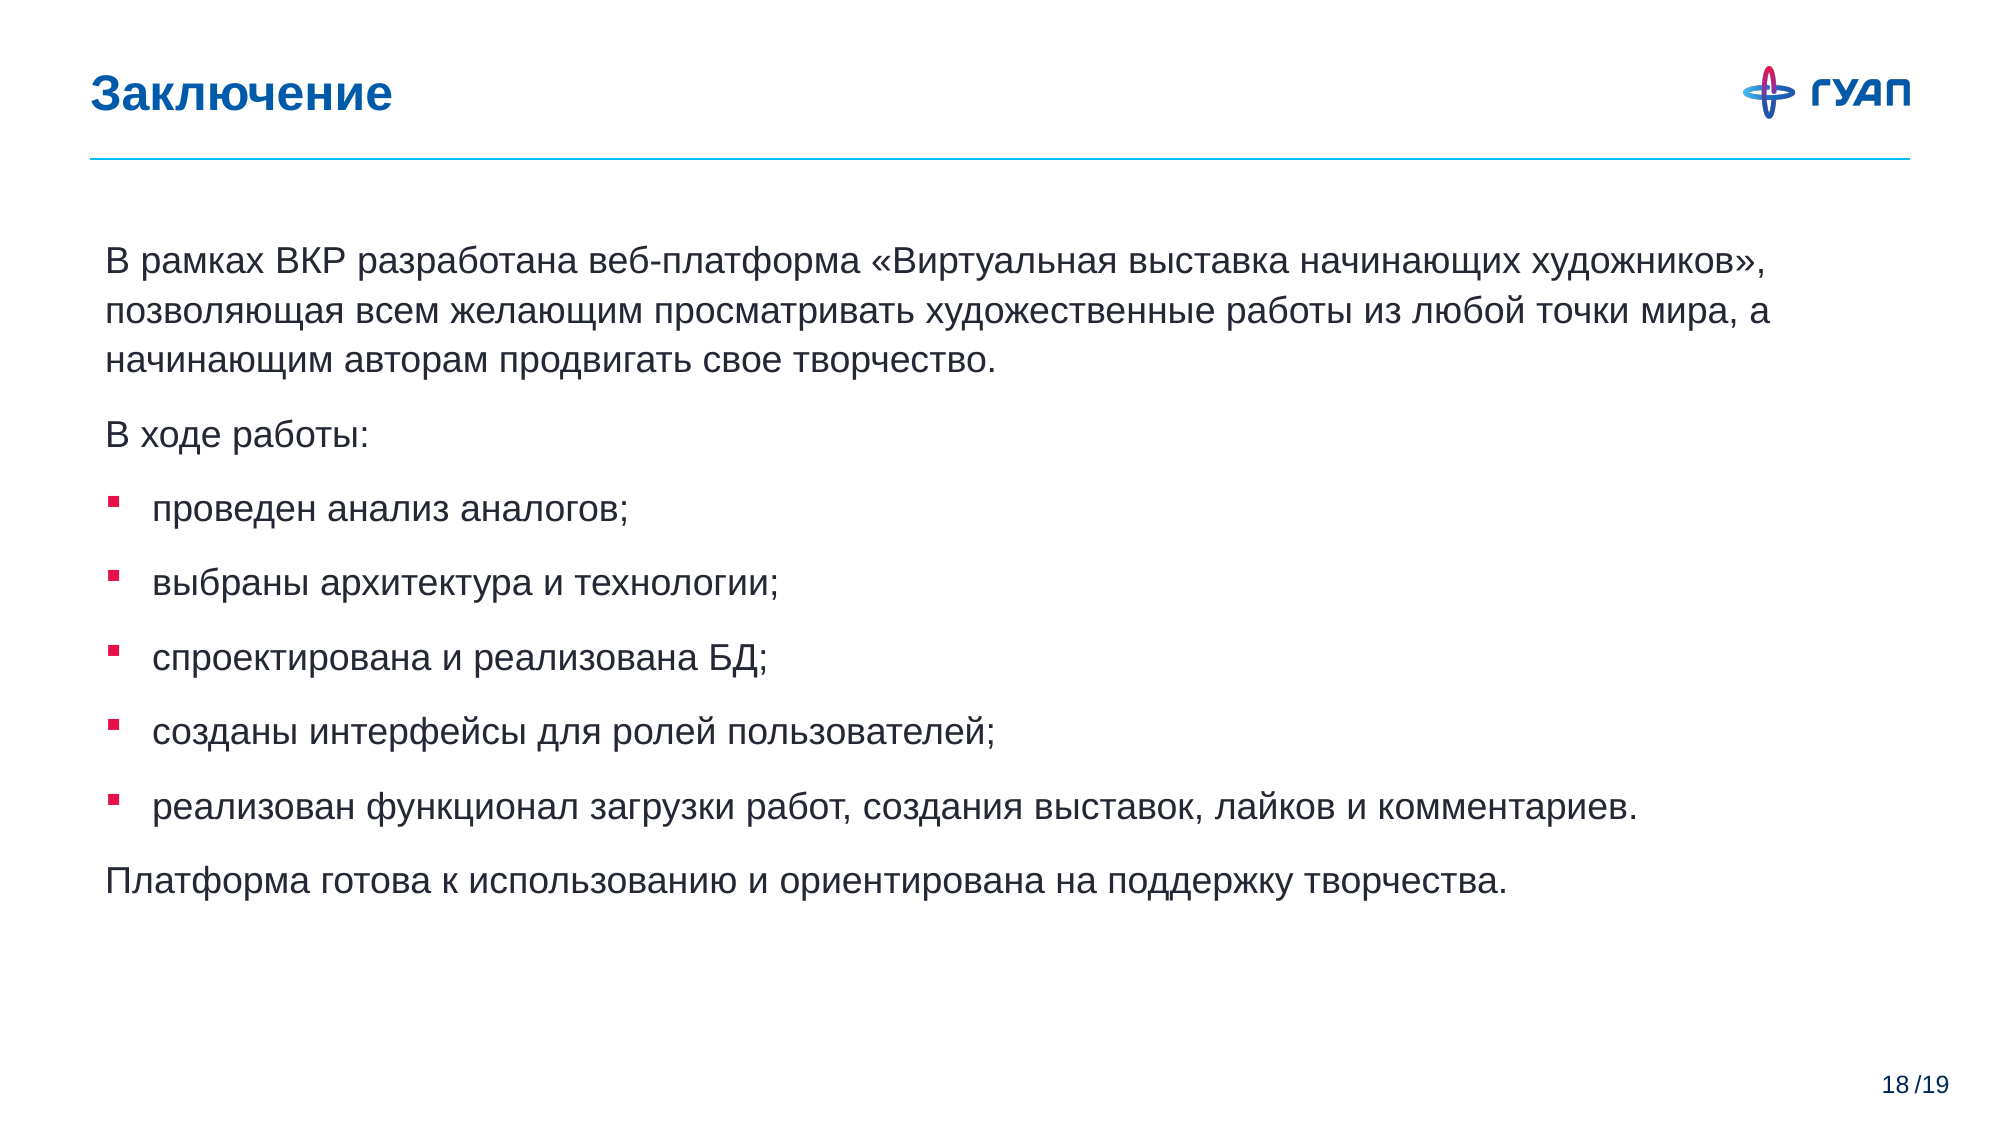

# Заключение
В рамках ВКР разработана веб-платформа «Виртуальная выставка начинающих художников», позволяющая всем желающим просматривать художественные работы из любой точки мира, а начинающим авторам продвигать свое творчество.
В ходе работы:
проведен анализ аналогов;
выбраны архитектура и технологии;
спроектирована и реализована БД;
созданы интерфейсы для ролей пользователей;
реализован функционал загрузки работ, создания выставок, лайков и комментариев.
Платформа готова к использованию и ориентирована на поддержку творчества.
/19